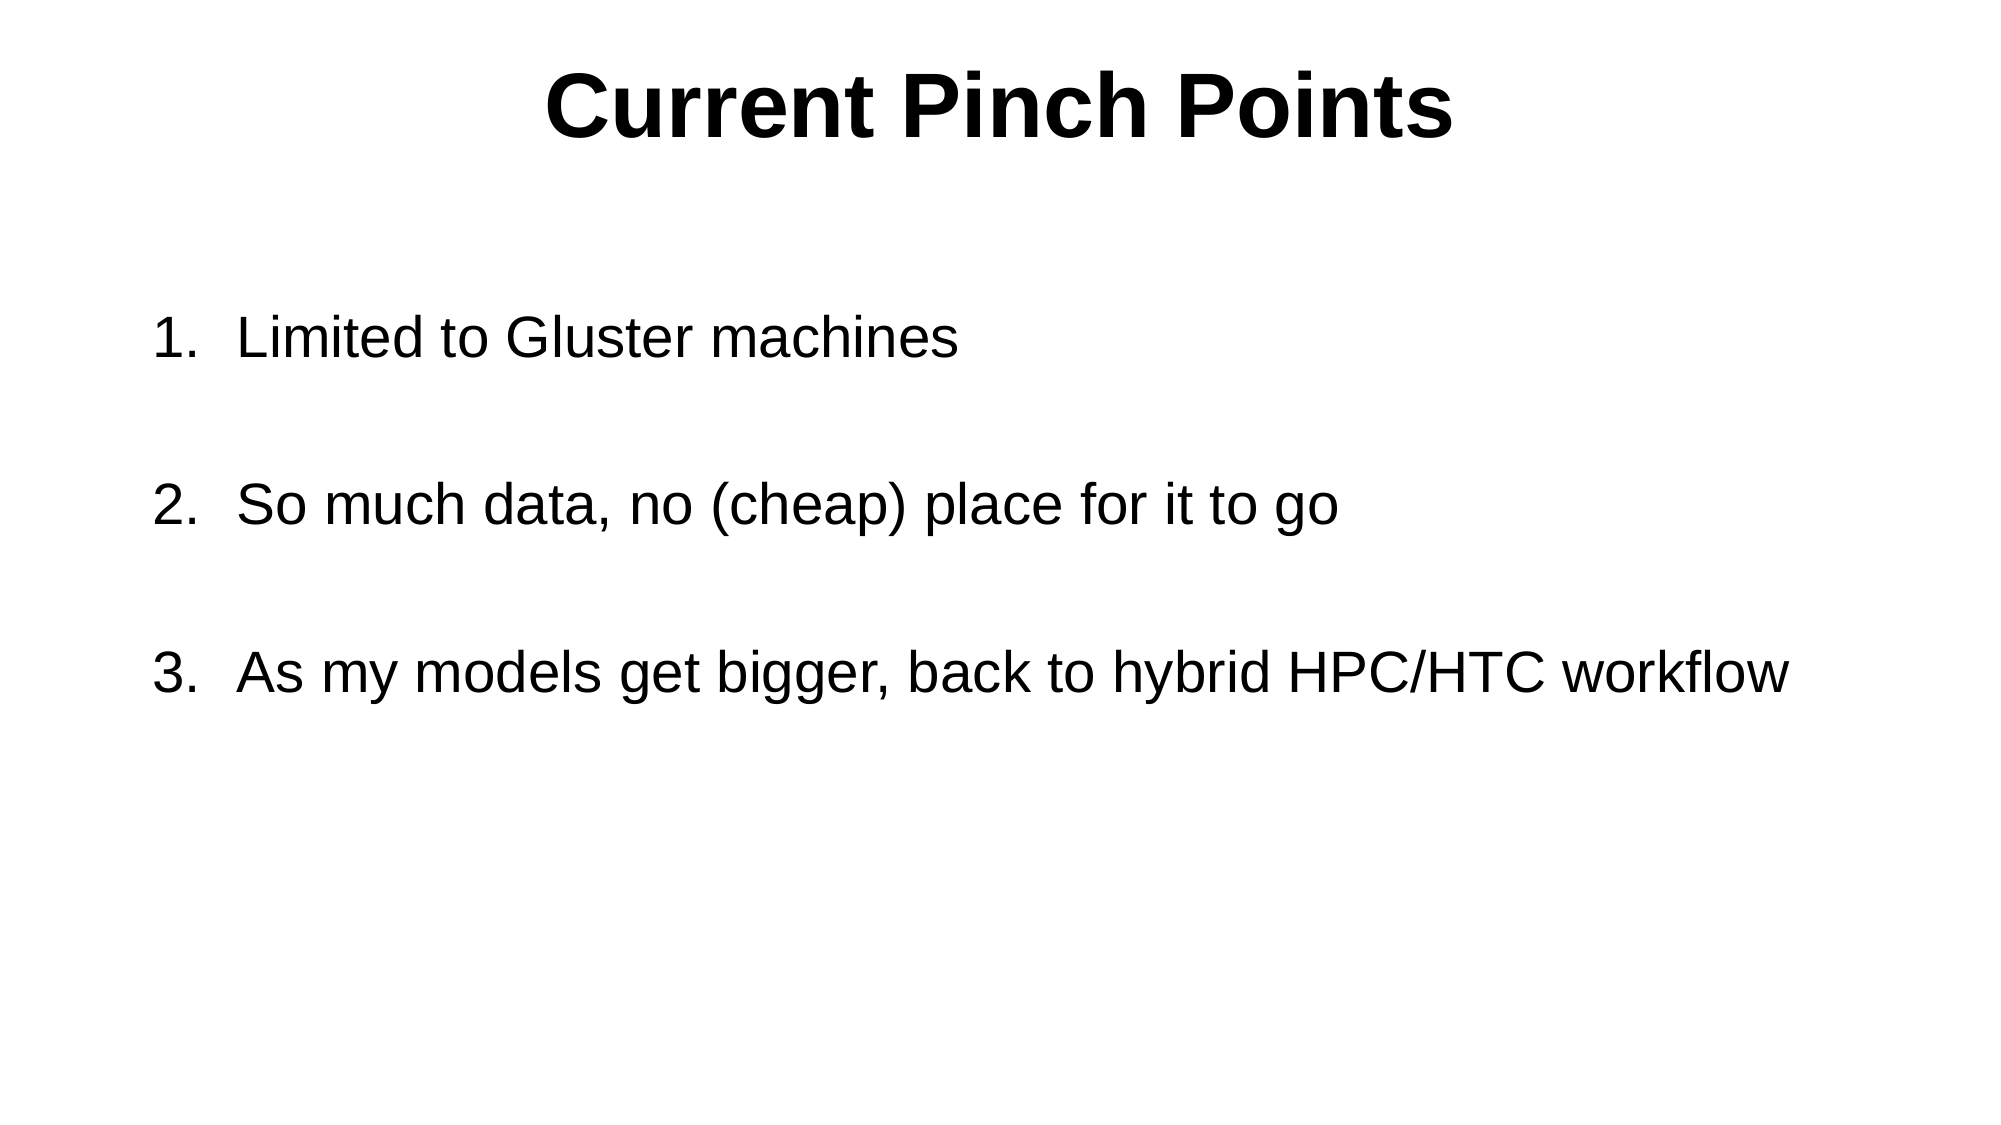

# Current Pinch Points
Limited to Gluster machines

So much data, no (cheap) place for it to go

As my models get bigger, back to hybrid HPC/HTC workflow